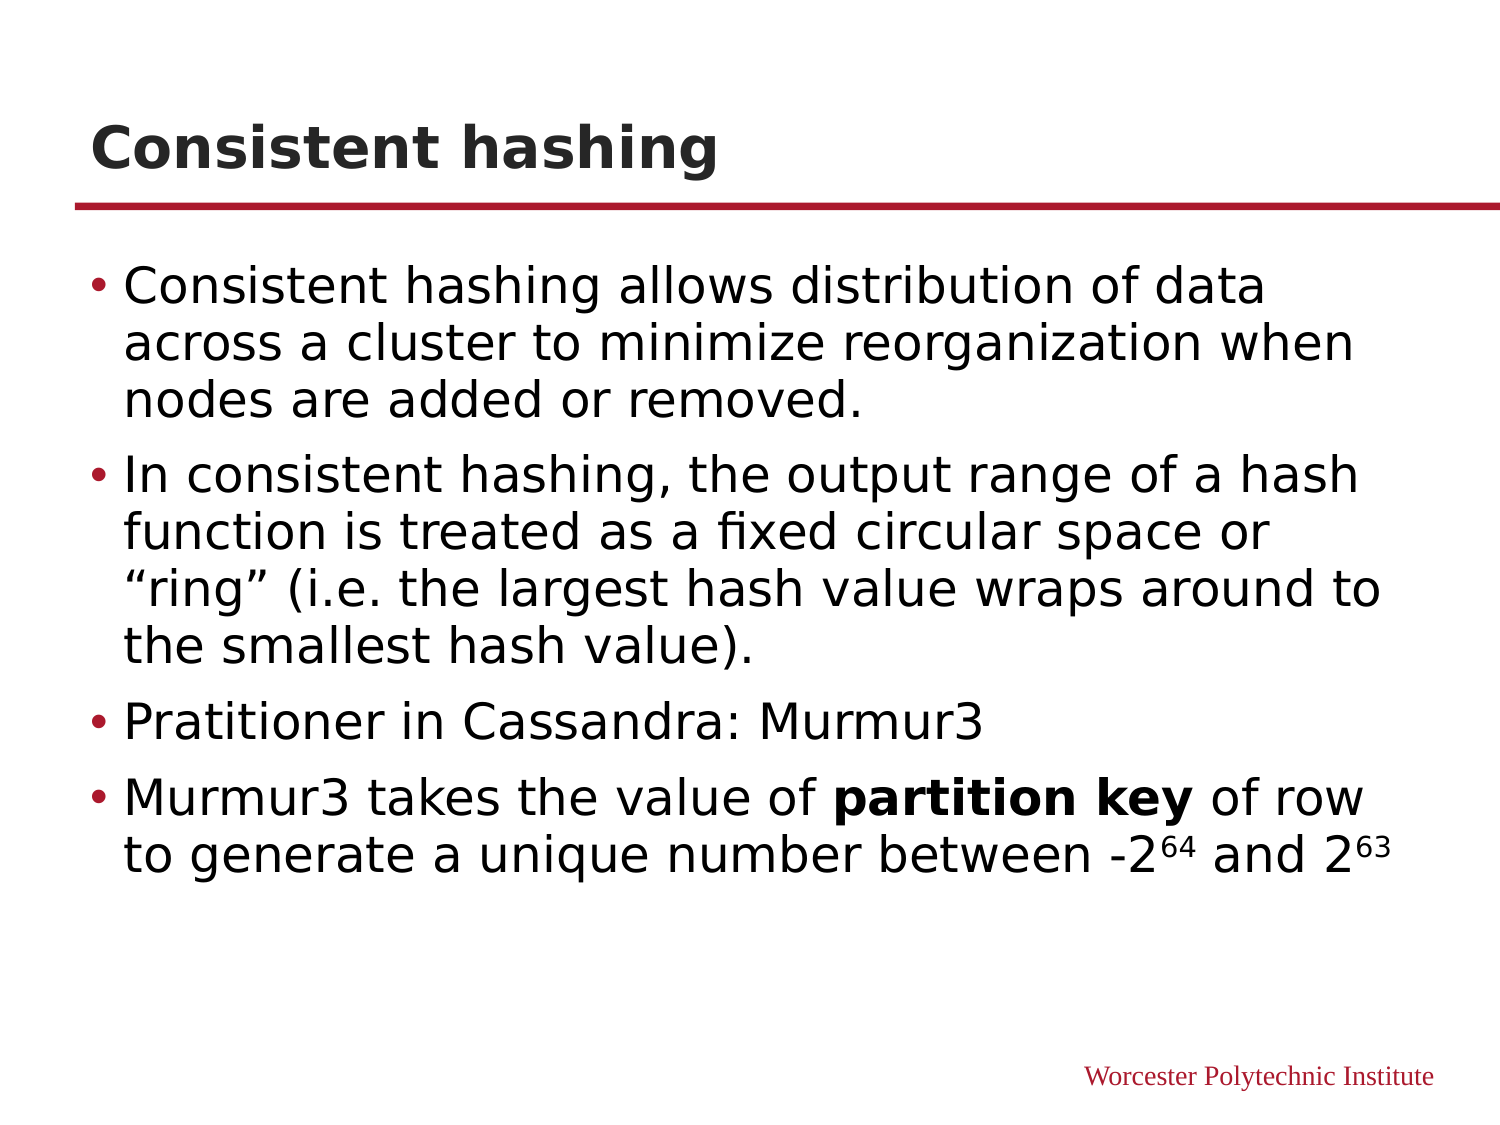

# Consistent hashing
Consistent hashing allows distribution of data across a cluster to minimize reorganization when nodes are added or removed.
In consistent hashing, the output range of a hash function is treated as a fixed circular space or “ring” (i.e. the largest hash value wraps around to the smallest hash value).
Pratitioner in Cassandra: Murmur3
Murmur3 takes the value of partition key of row to generate a unique number between -264 and 263